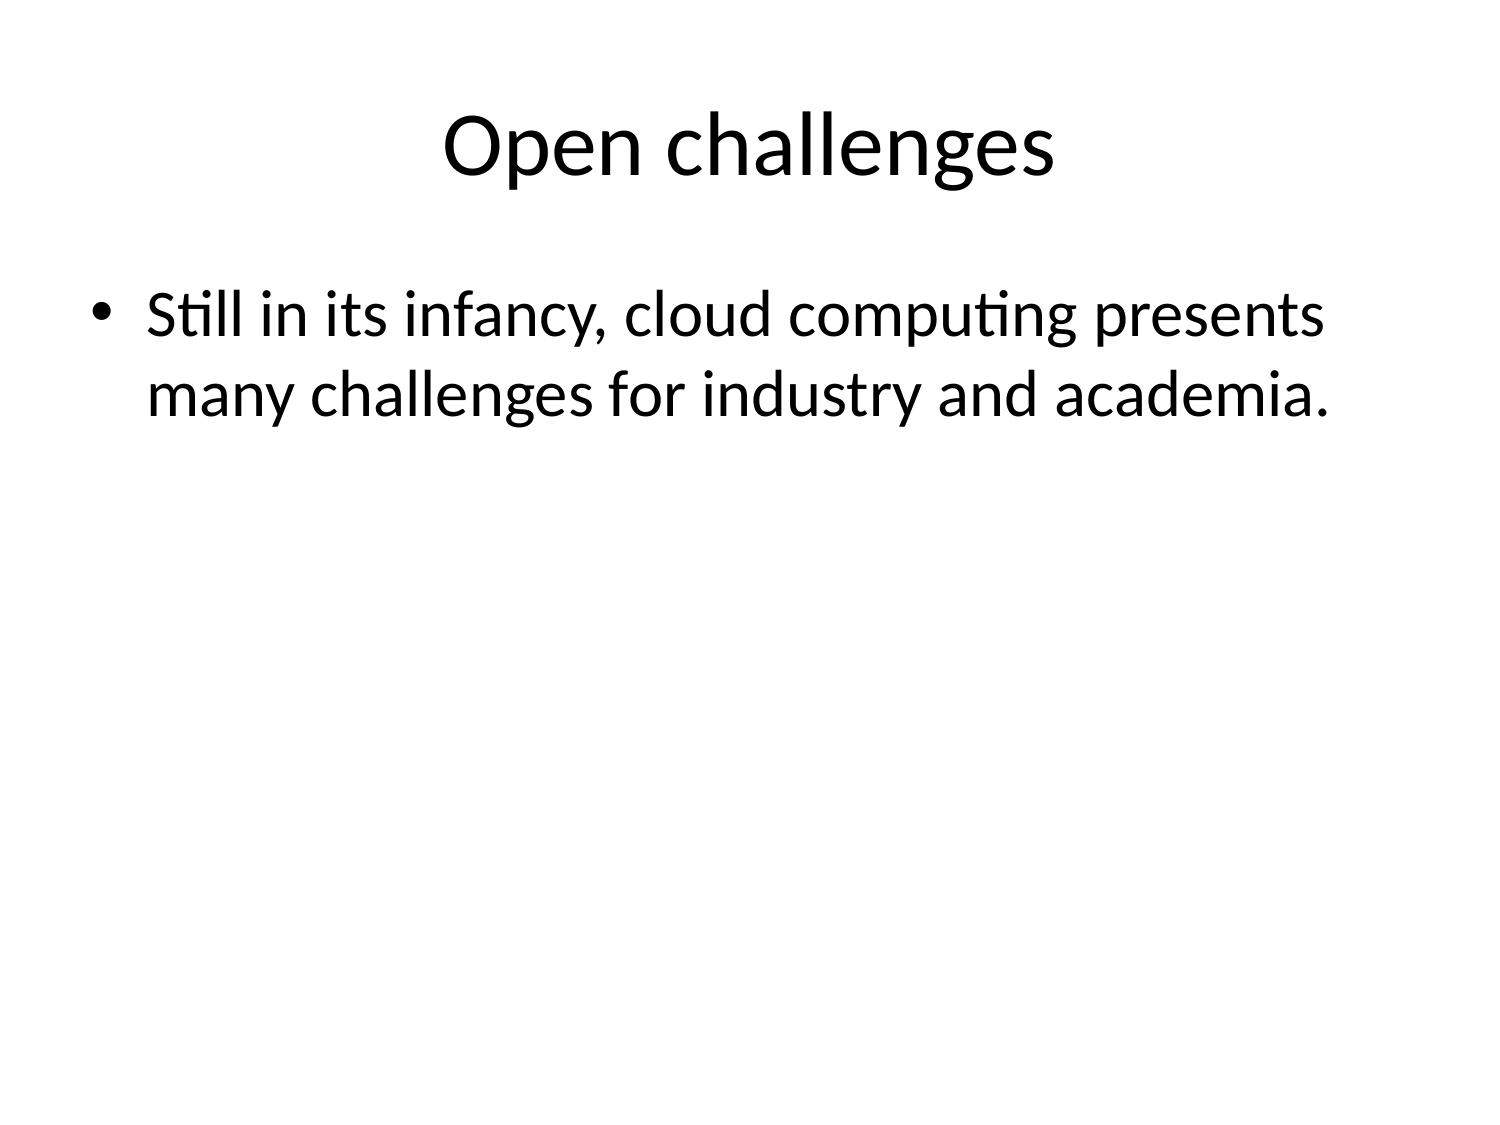

# Open challenges
Still in its infancy, cloud computing presents many challenges for industry and academia.